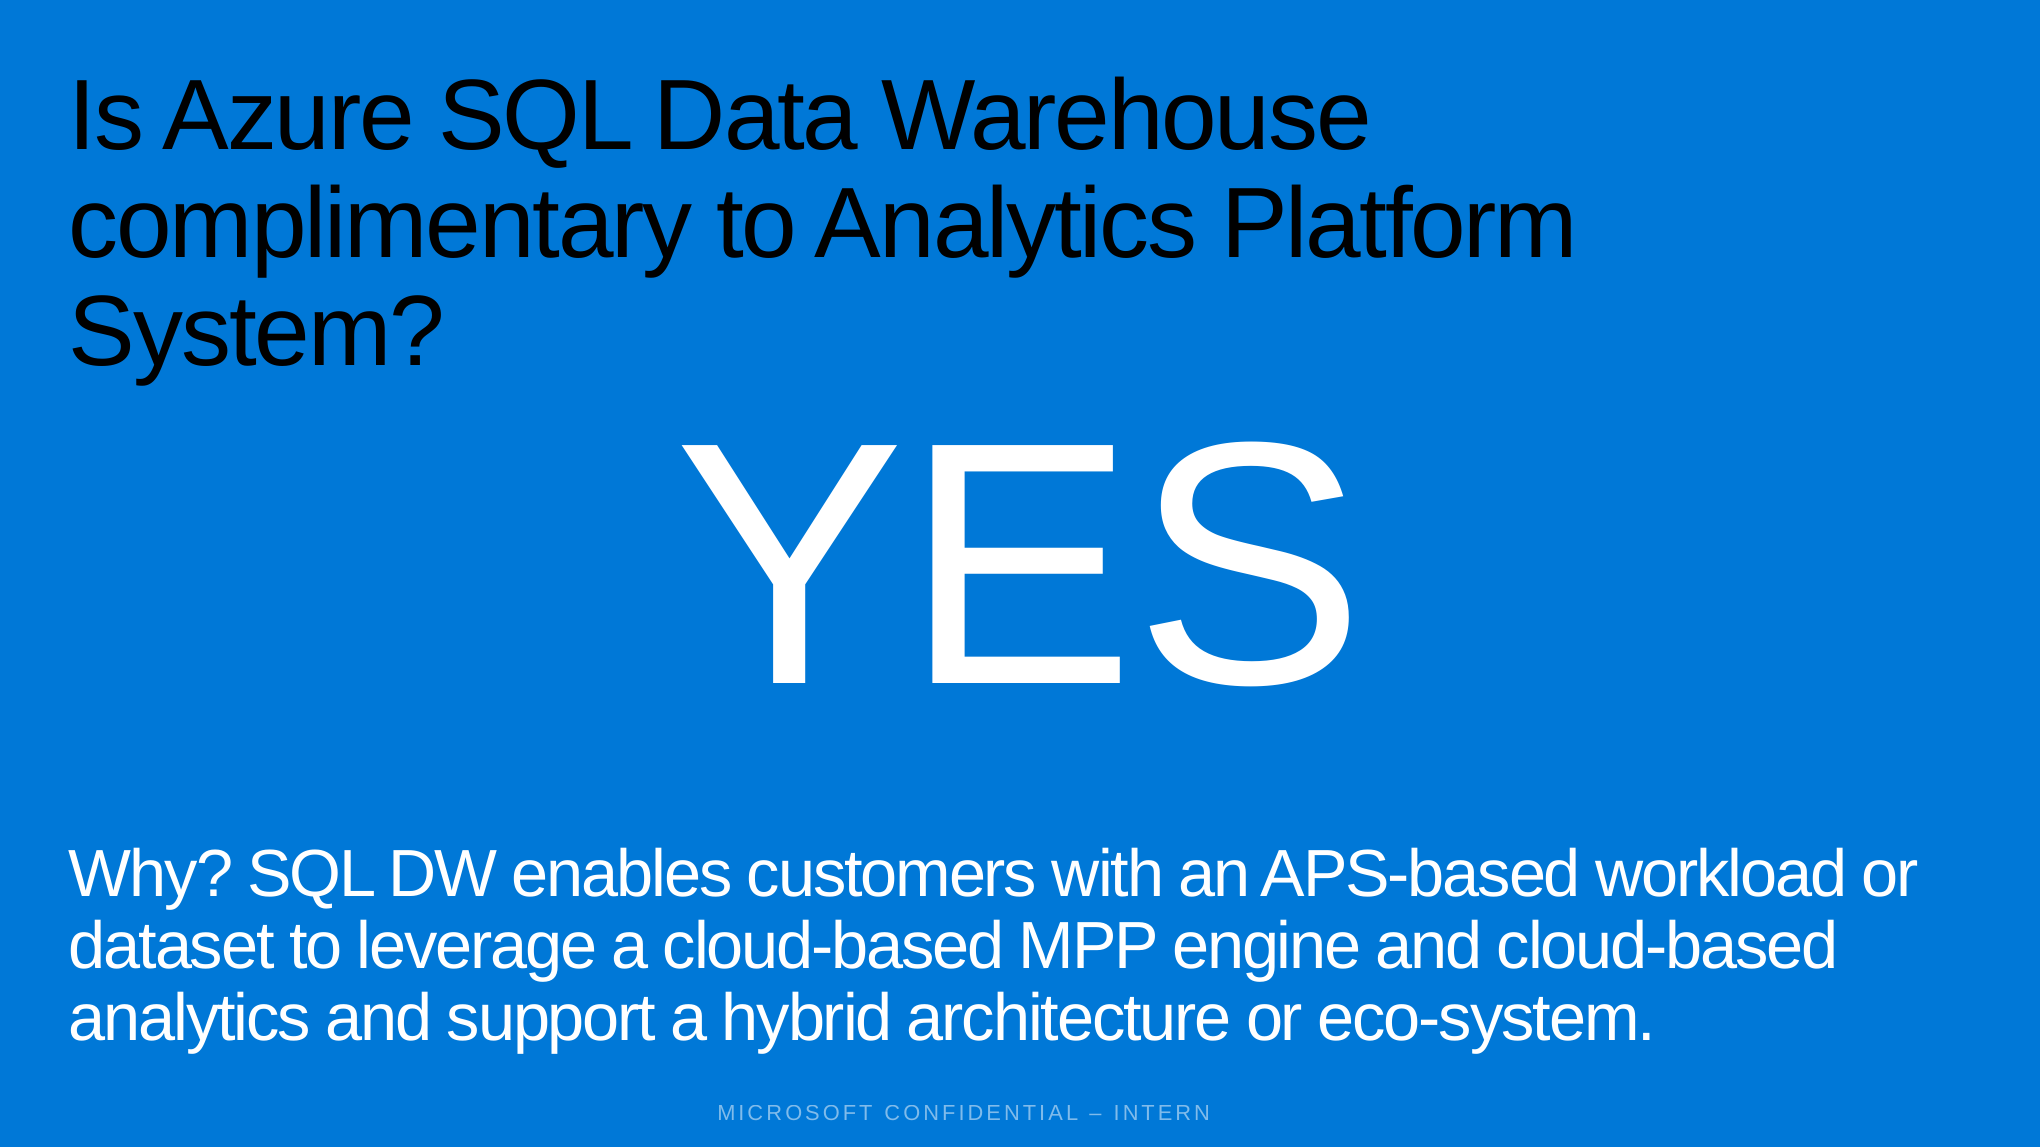

# Is Azure SQL Data Warehouse complimentary to Analytics Platform System?
YES
Why? SQL DW enables customers with an APS-based workload or dataset to leverage a cloud-based MPP engine and cloud-based analytics and support a hybrid architecture or eco-system.